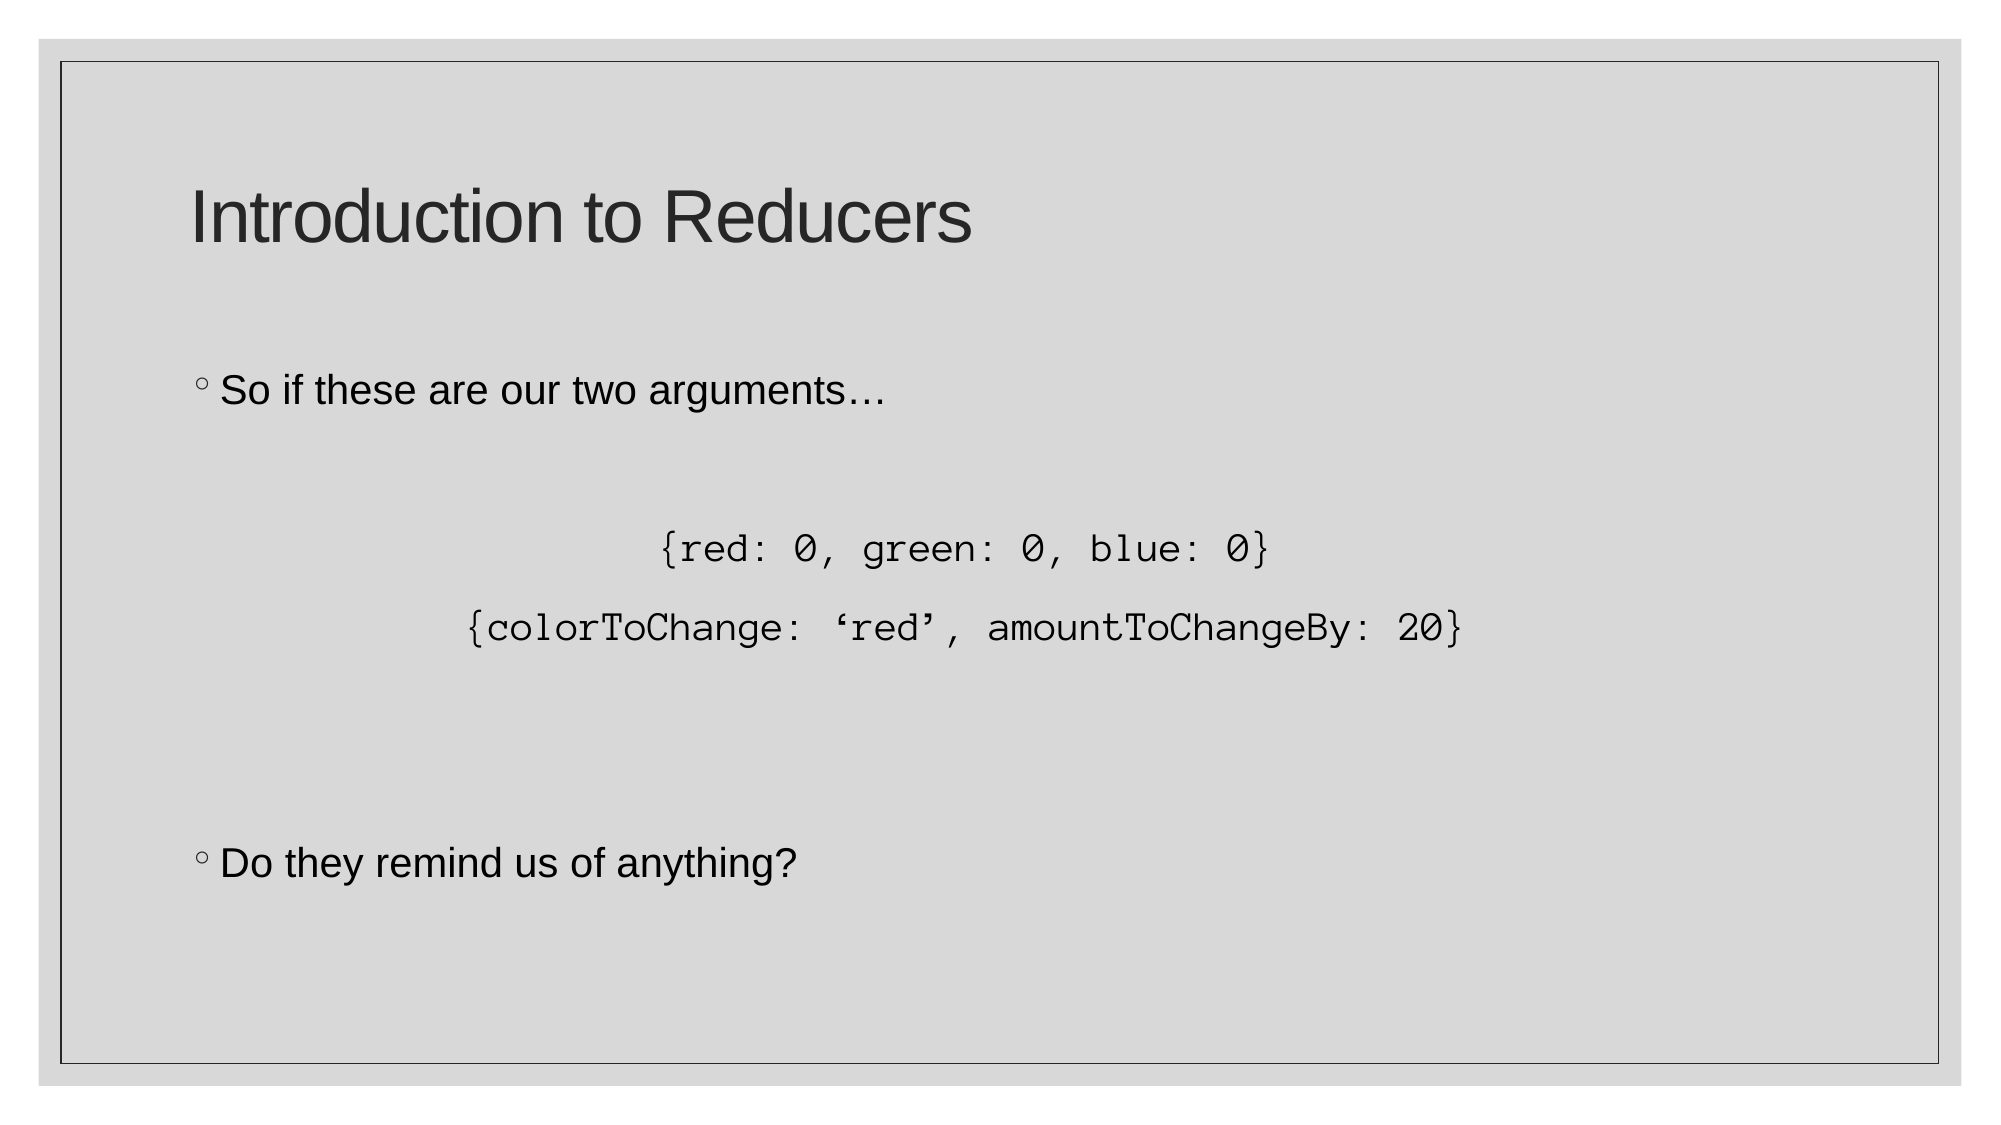

# Introduction to Reducers
So if these are our two arguments…

{red: 0, green: 0, blue: 0}
{colorToChange: ‘red’, amountToChangeBy: 20}

Do they remind us of anything?